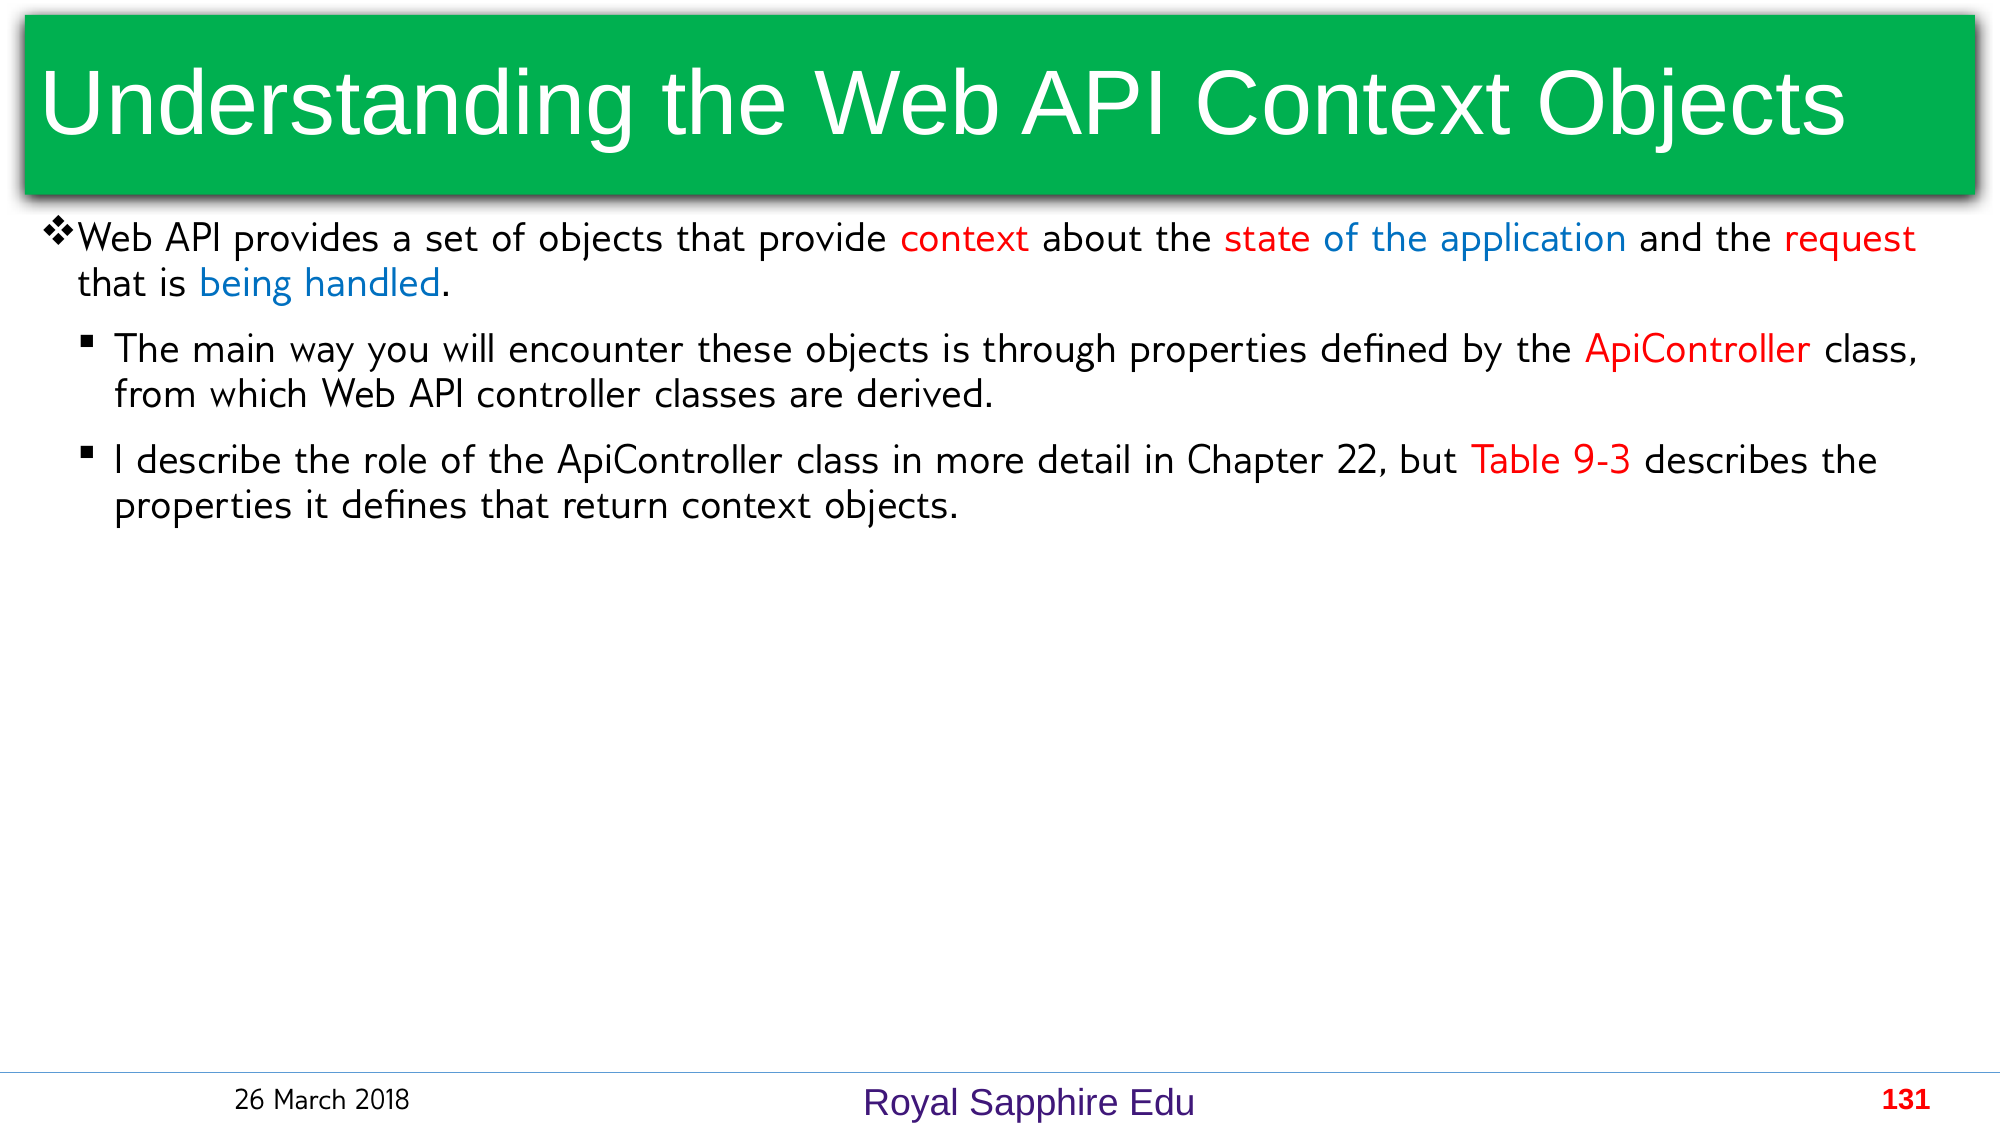

# Understanding the Web API Context Objects
Web API provides a set of objects that provide context about the state of the application and the request that is being handled.
The main way you will encounter these objects is through properties defined by the ApiController class, from which Web API controller classes are derived.
I describe the role of the ApiController class in more detail in Chapter 22, but Table 9-3 describes the properties it defines that return context objects.
26 March 2018
131